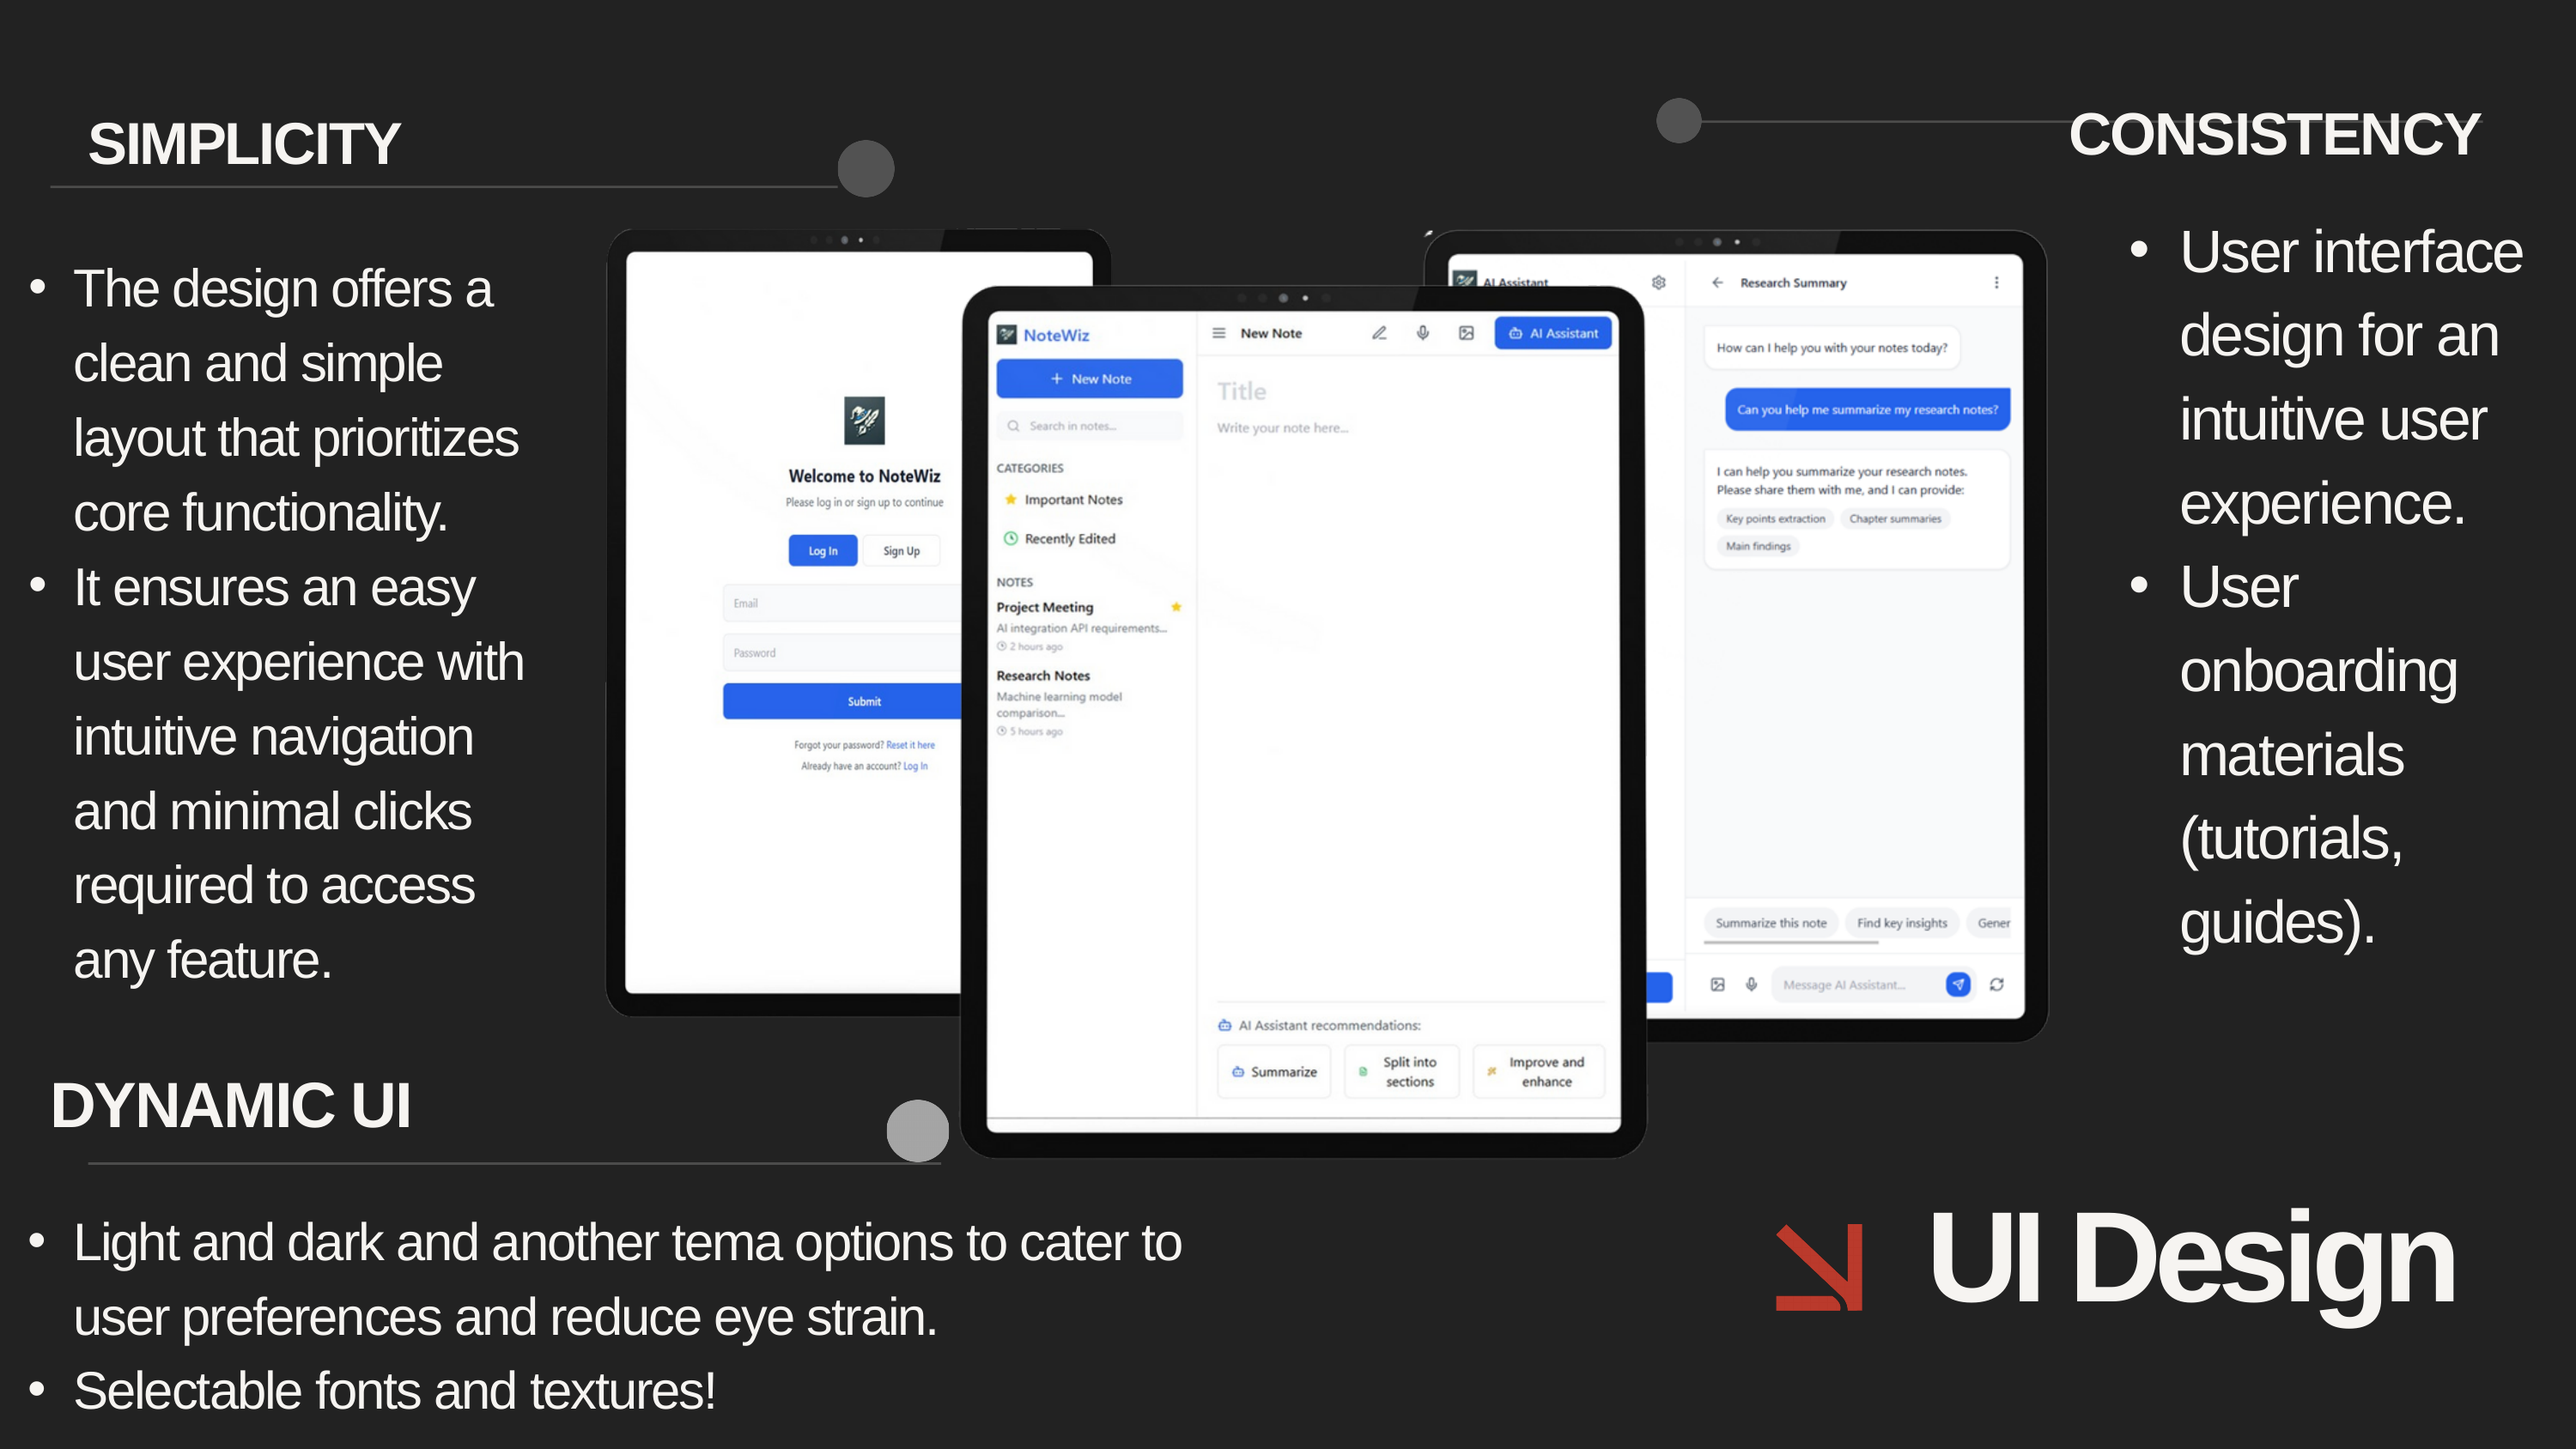

CONSISTENCY
SIMPLICITY

User interface design for an intuitive user experience.
User onboarding materials (tutorials, guides).

The design offers a clean and simple layout that prioritizes core functionality.
It ensures an easy user experience with intuitive navigation and minimal clicks required to access any feature.

DYNAMIC UI

Light and dark and another tema options to cater to user preferences and reduce eye strain.
Selectable fonts and textures!
UI Design